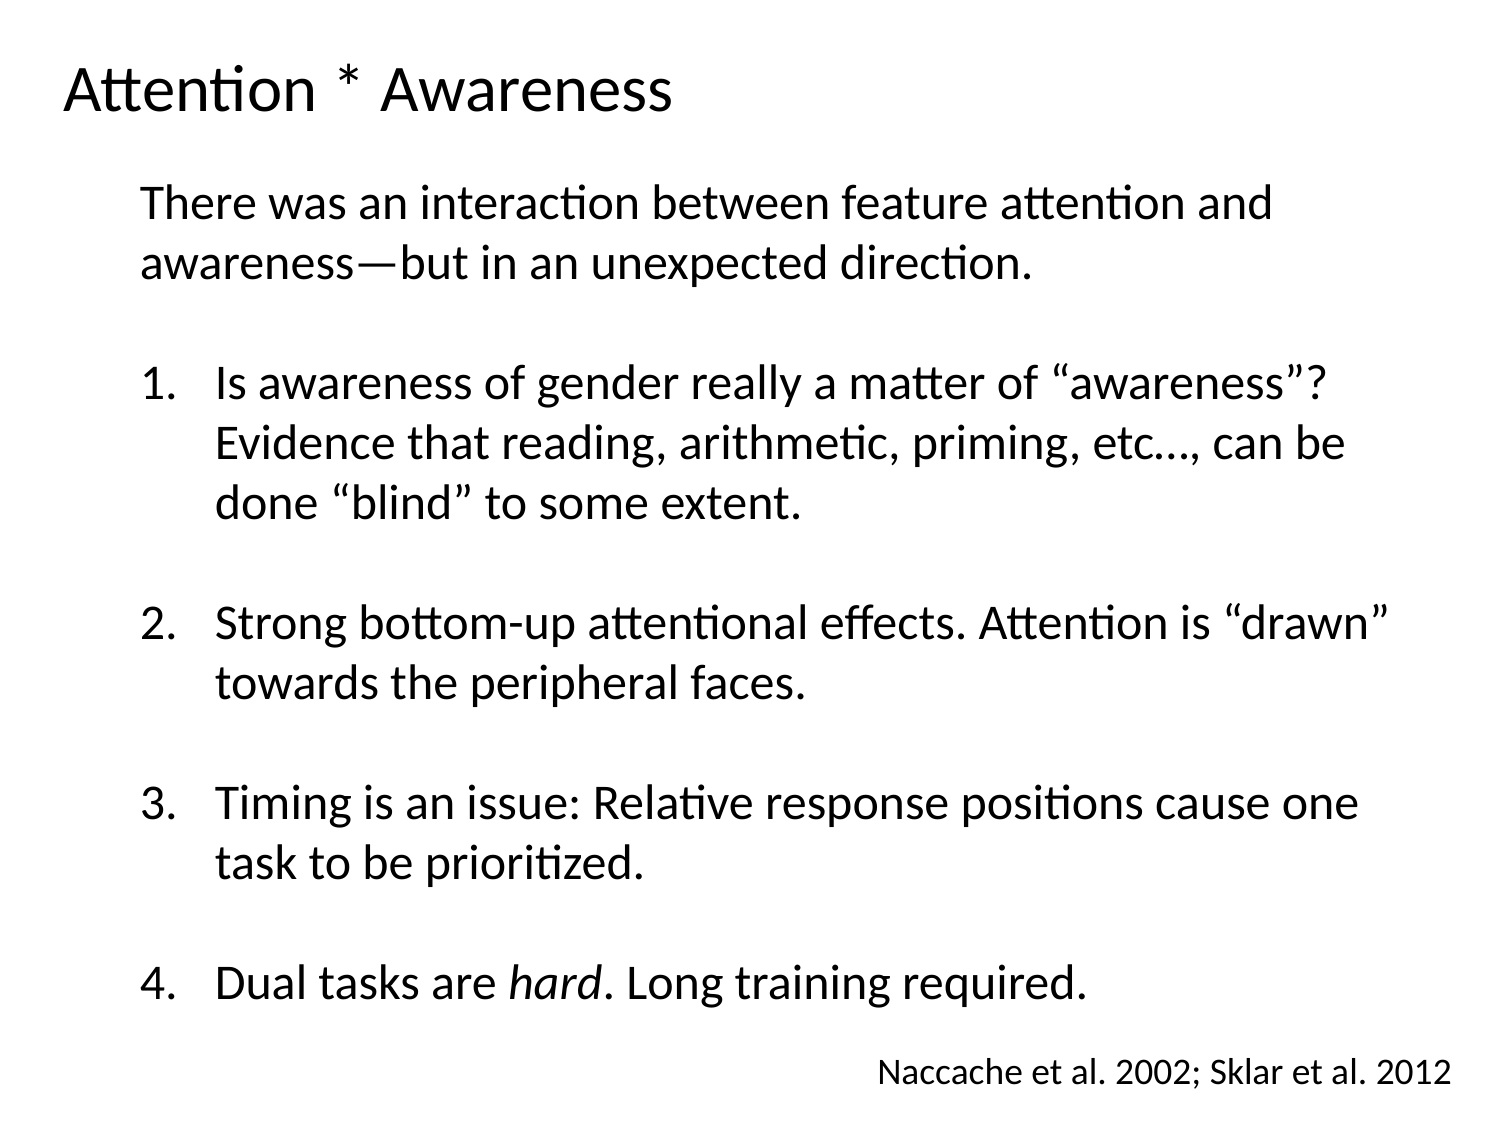

Attention * Awareness
There was an interaction between feature attention and awareness—but in an unexpected direction.

Is awareness of gender really a matter of “awareness”? Evidence that reading, arithmetic, priming, etc…, can be done “blind” to some extent.

Strong bottom-up attentional effects. Attention is “drawn” towards the peripheral faces.

Timing is an issue: Relative response positions cause one task to be prioritized.

Dual tasks are hard. Long training required.
Naccache et al. 2002; Sklar et al. 2012